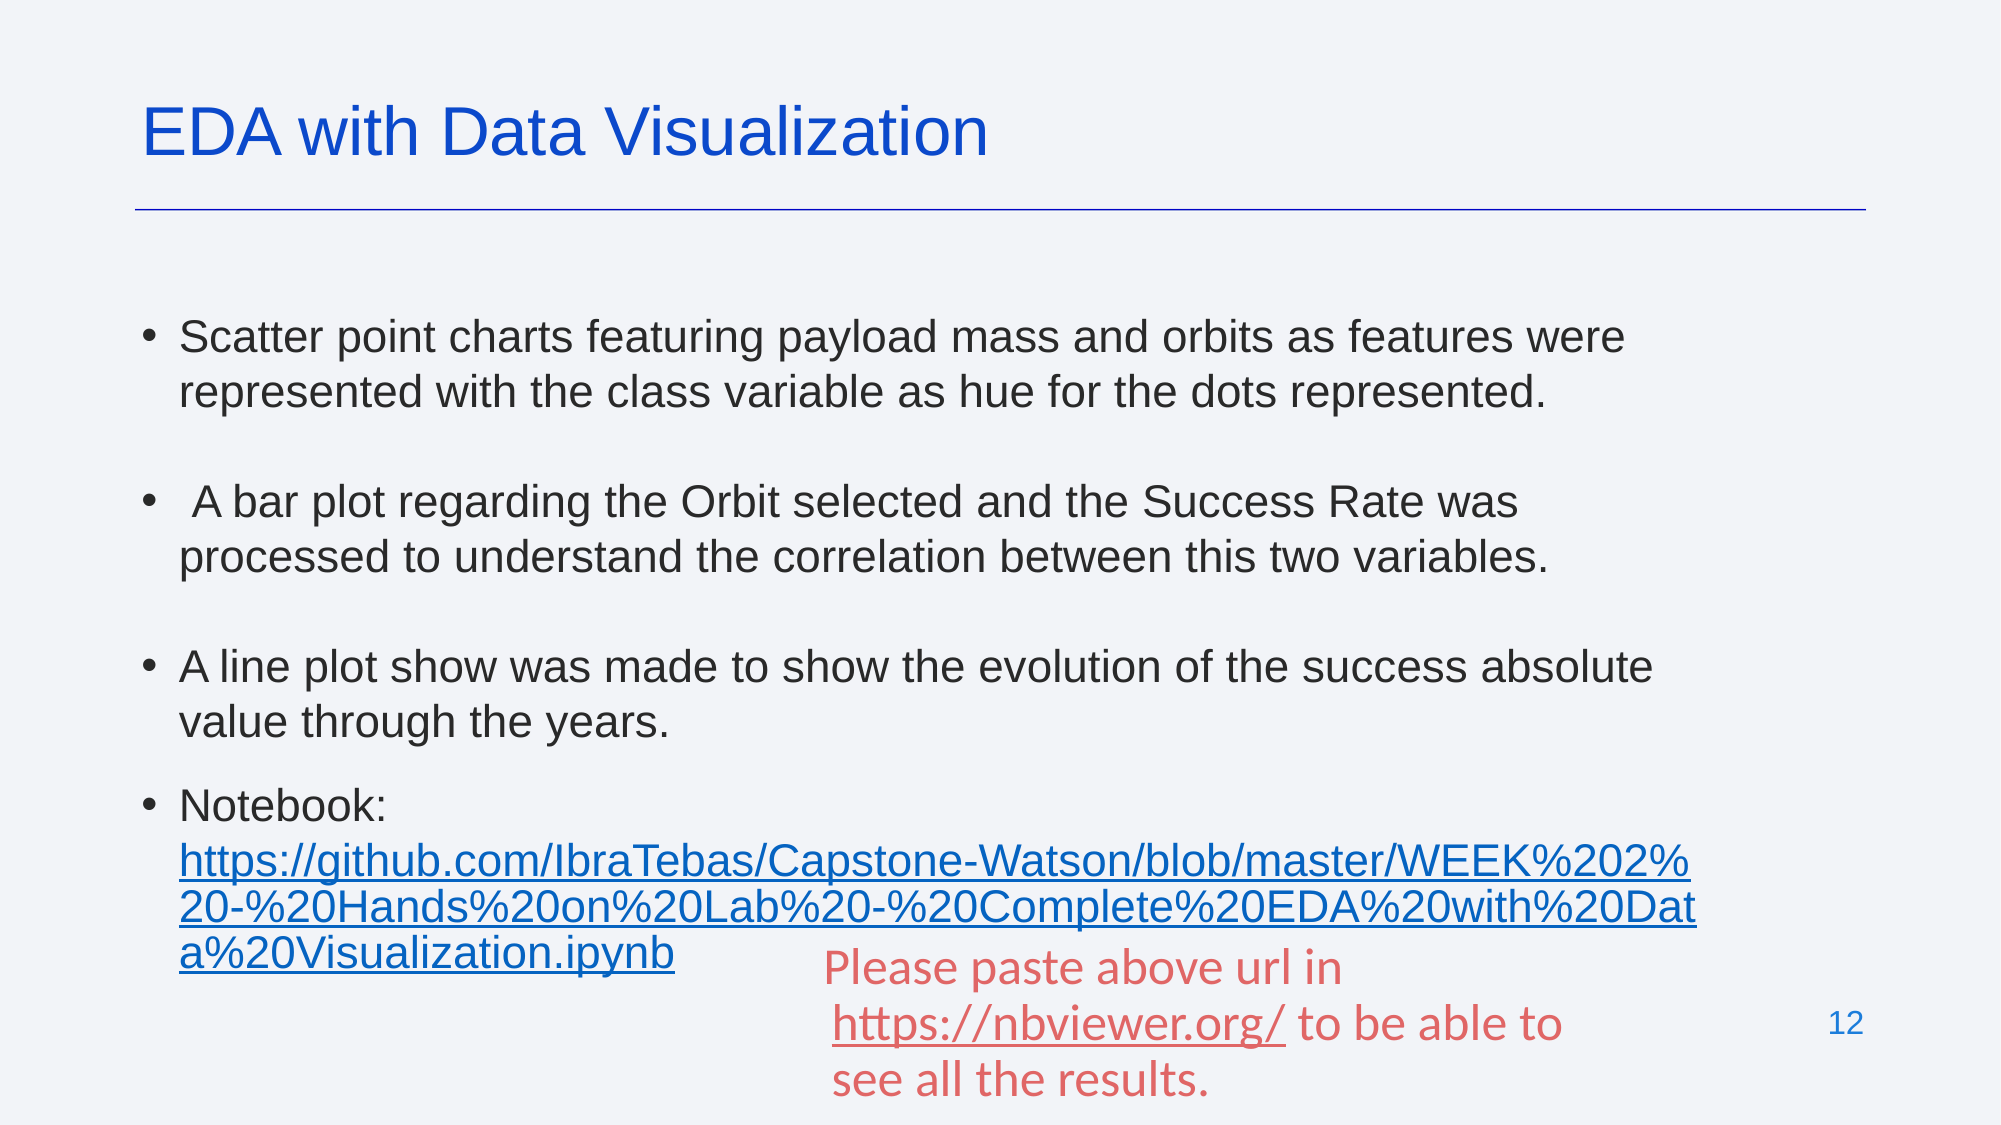

EDA with Data Visualization
Scatter point charts featuring payload mass and orbits as features were represented with the class variable as hue for the dots represented.

 A bar plot regarding the Orbit selected and the Success Rate was processed to understand the correlation between this two variables.

A line plot show was made to show the evolution of the success absolute value through the years.
Notebook: https://github.com/IbraTebas/Capstone-Watson/blob/master/WEEK%202%20-%20Hands%20on%20Lab%20-%20Complete%20EDA%20with%20Data%20Visualization.ipynb

Please paste above url in https://nbviewer.org/ to be able to see all the results.
12